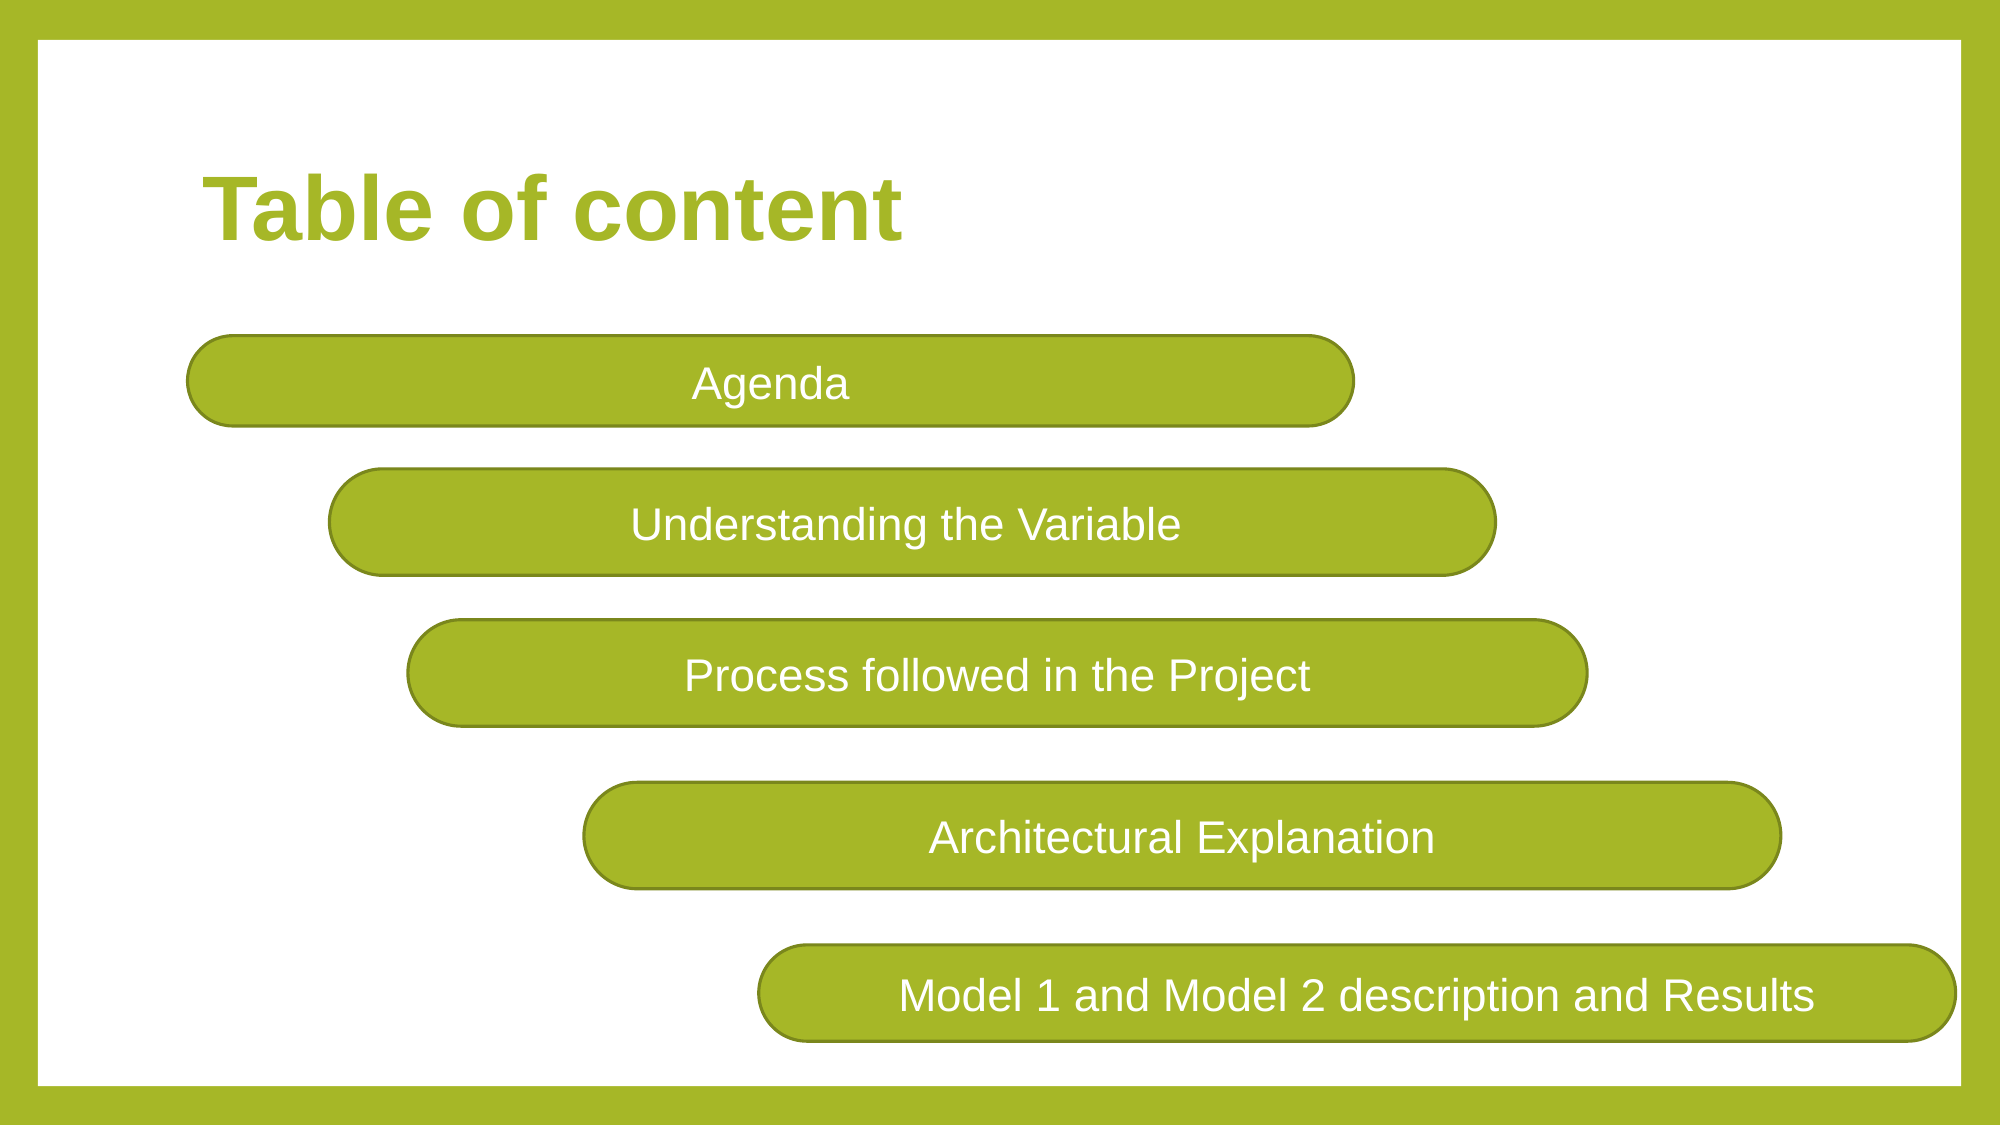

# Table of content
Agenda
Understanding the Variable
Process followed in the Project
Architectural Explanation
Model 1 and Model 2 description and Results